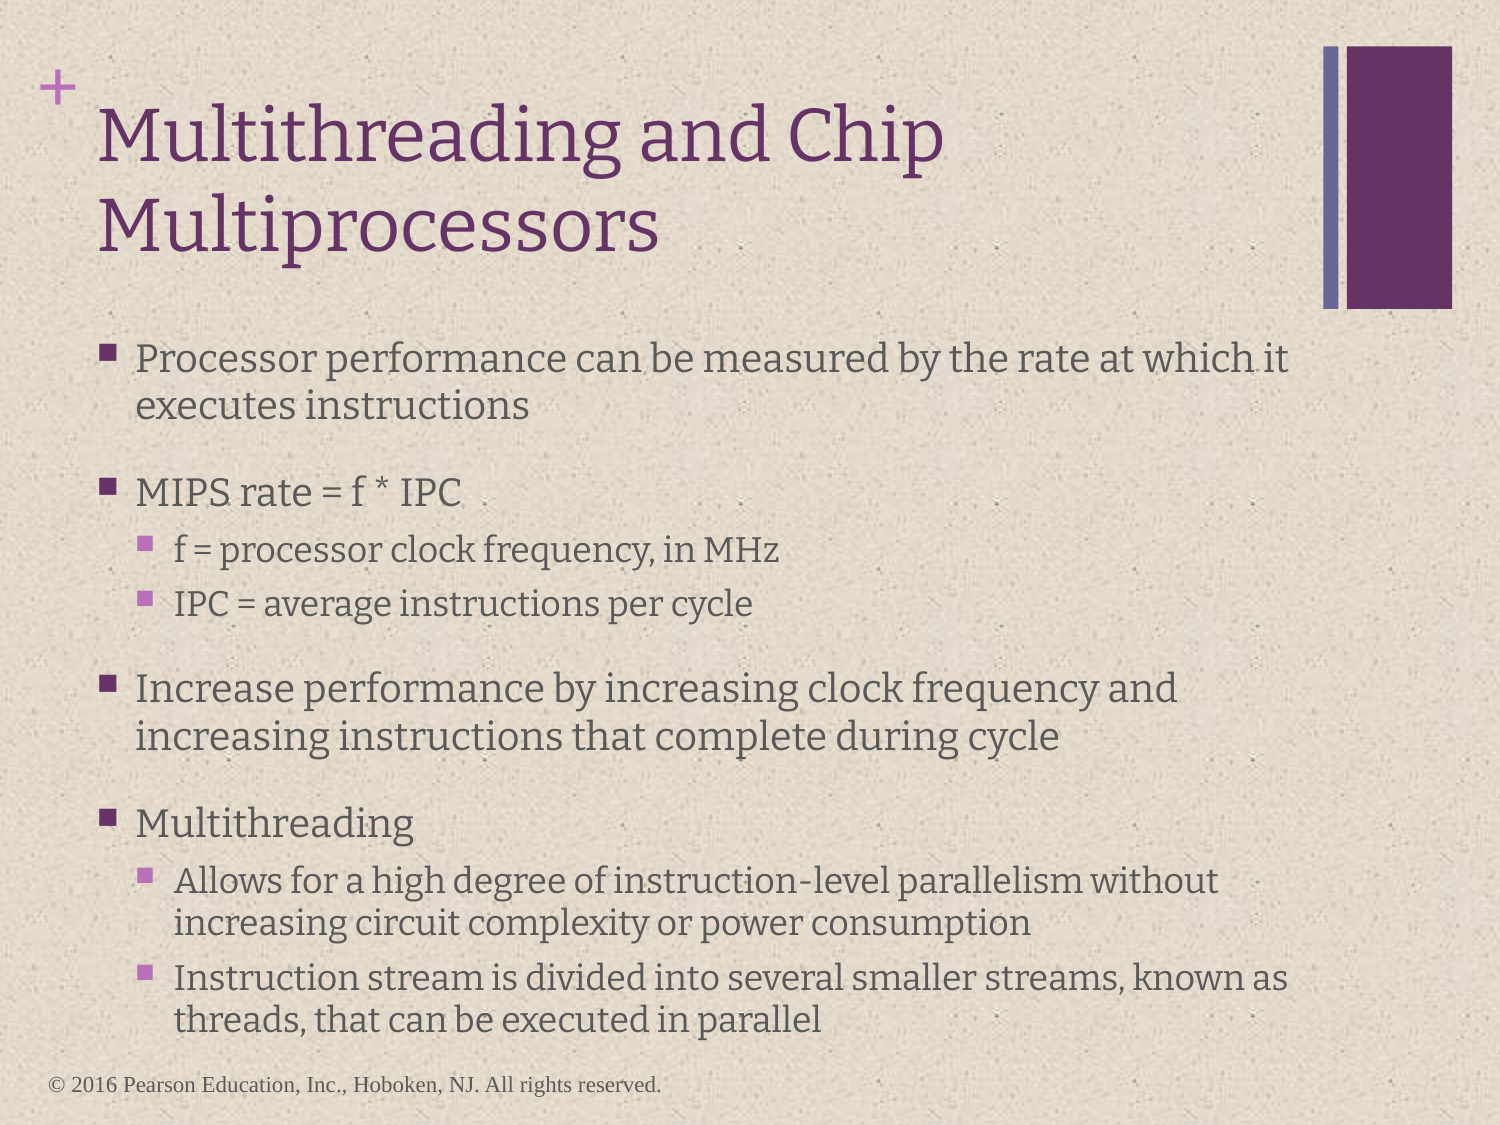

# Multithreading and Chip Multiprocessors
Processor performance can be measured by the rate at which it executes instructions
MIPS rate = f * IPC
f = processor clock frequency, in MHz
IPC = average instructions per cycle
Increase performance by increasing clock frequency and increasing instructions that complete during cycle
Multithreading
Allows for a high degree of instruction-level parallelism without increasing circuit complexity or power consumption
Instruction stream is divided into several smaller streams, known as threads, that can be executed in parallel
© 2016 Pearson Education, Inc., Hoboken, NJ. All rights reserved.